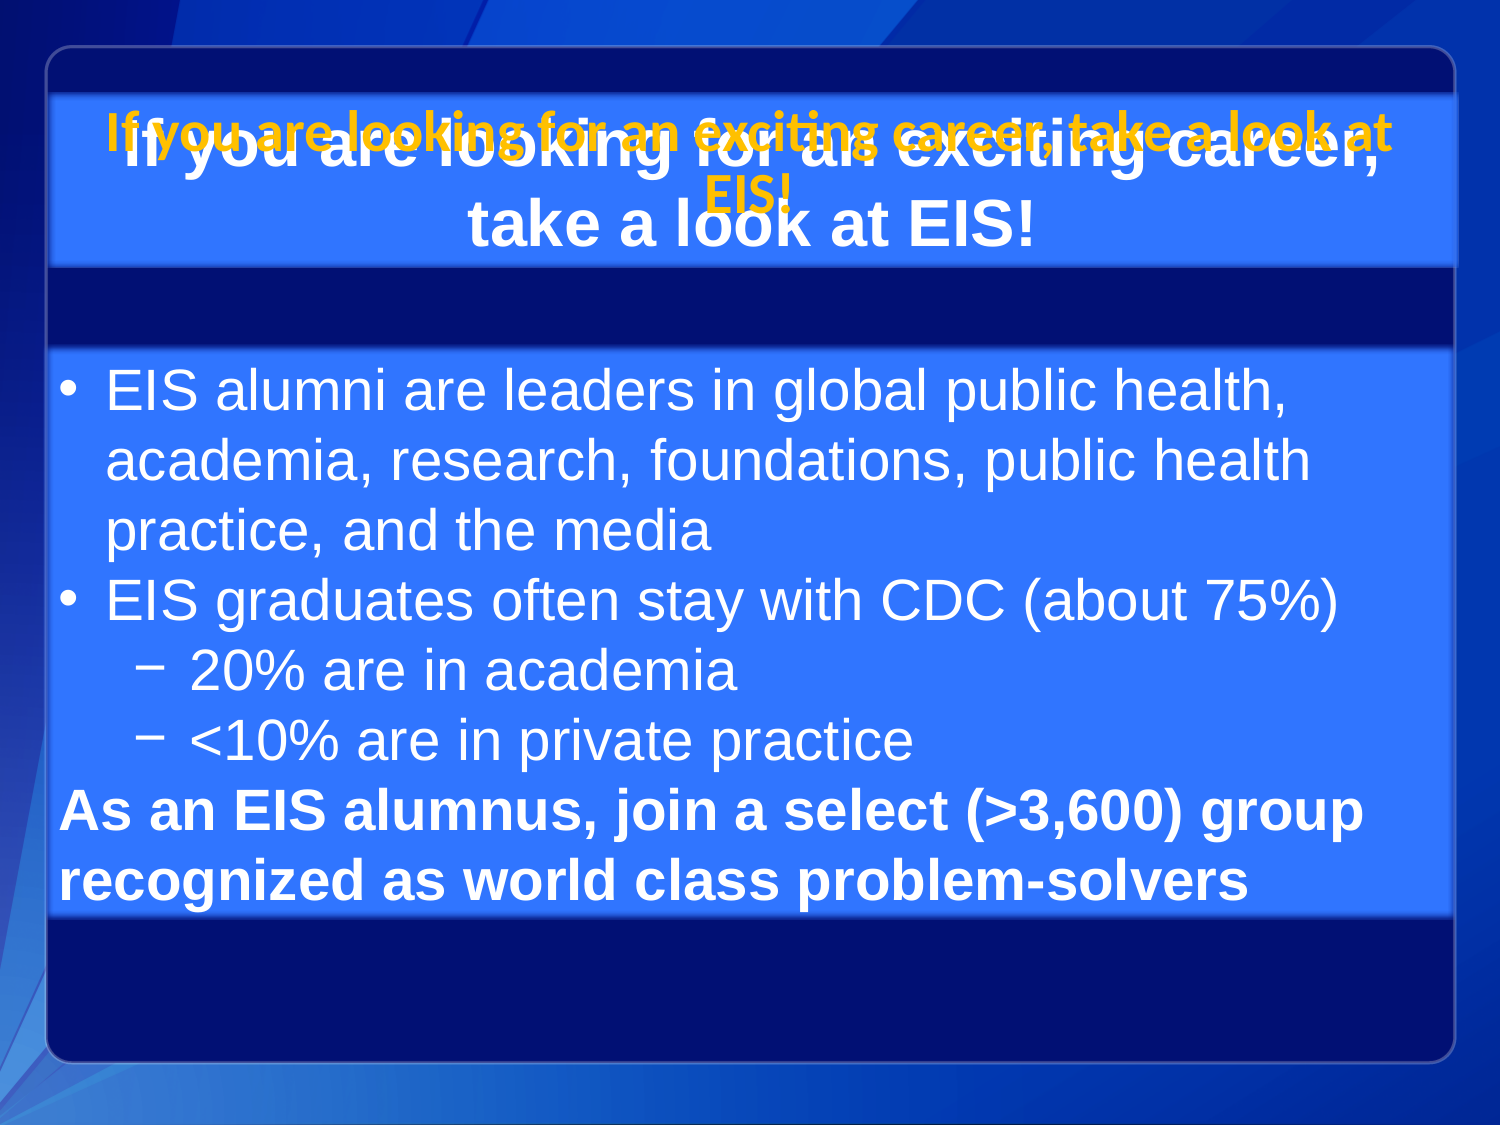

# If you are looking for an exciting career, take a look at EIS!
If you are looking for an exciting career, take a look at EIS!
EIS alumni are leaders in global public health, academia, research, foundations, public health practice, and the media
EIS graduates often stay with CDC (about 75%)
20% are in academia
<10% are in private practice
As an EIS alumnus, join a select (>3,600) group recognized as world class problem-solvers